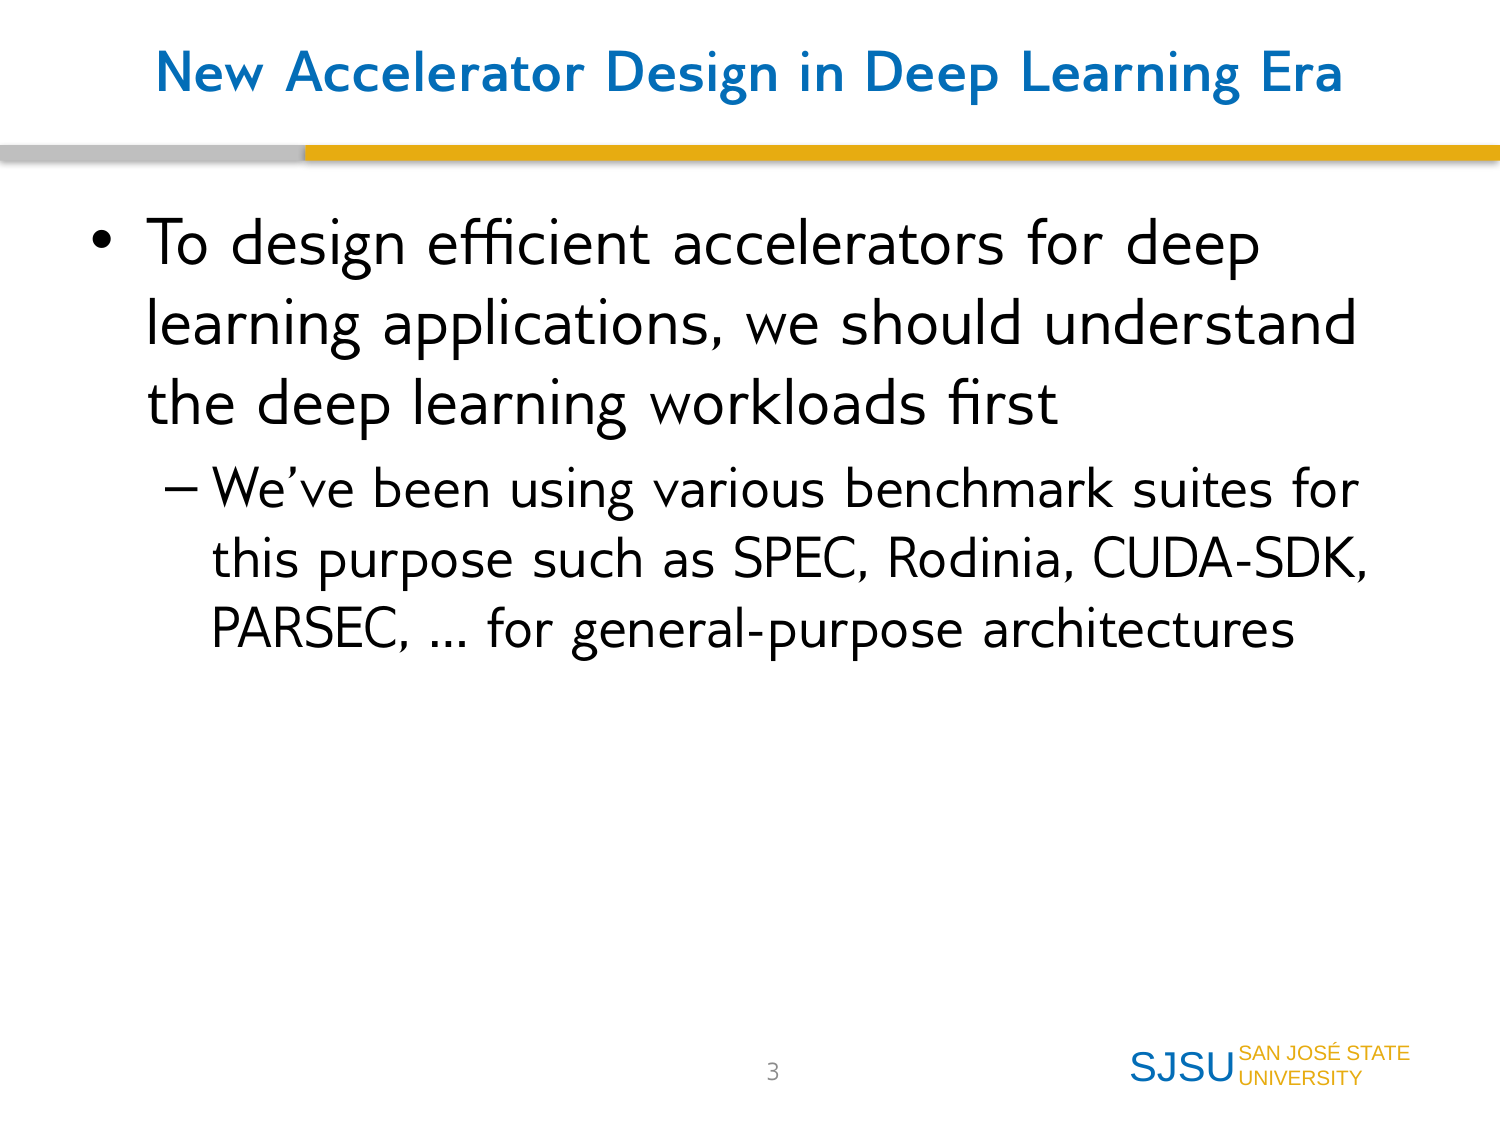

# New Accelerator Design in Deep Learning Era
To design efficient accelerators for deep learning applications, we should understand the deep learning workloads first
We’ve been using various benchmark suites for this purpose such as SPEC, Rodinia, CUDA-SDK, PARSEC, … for general-purpose architectures
3